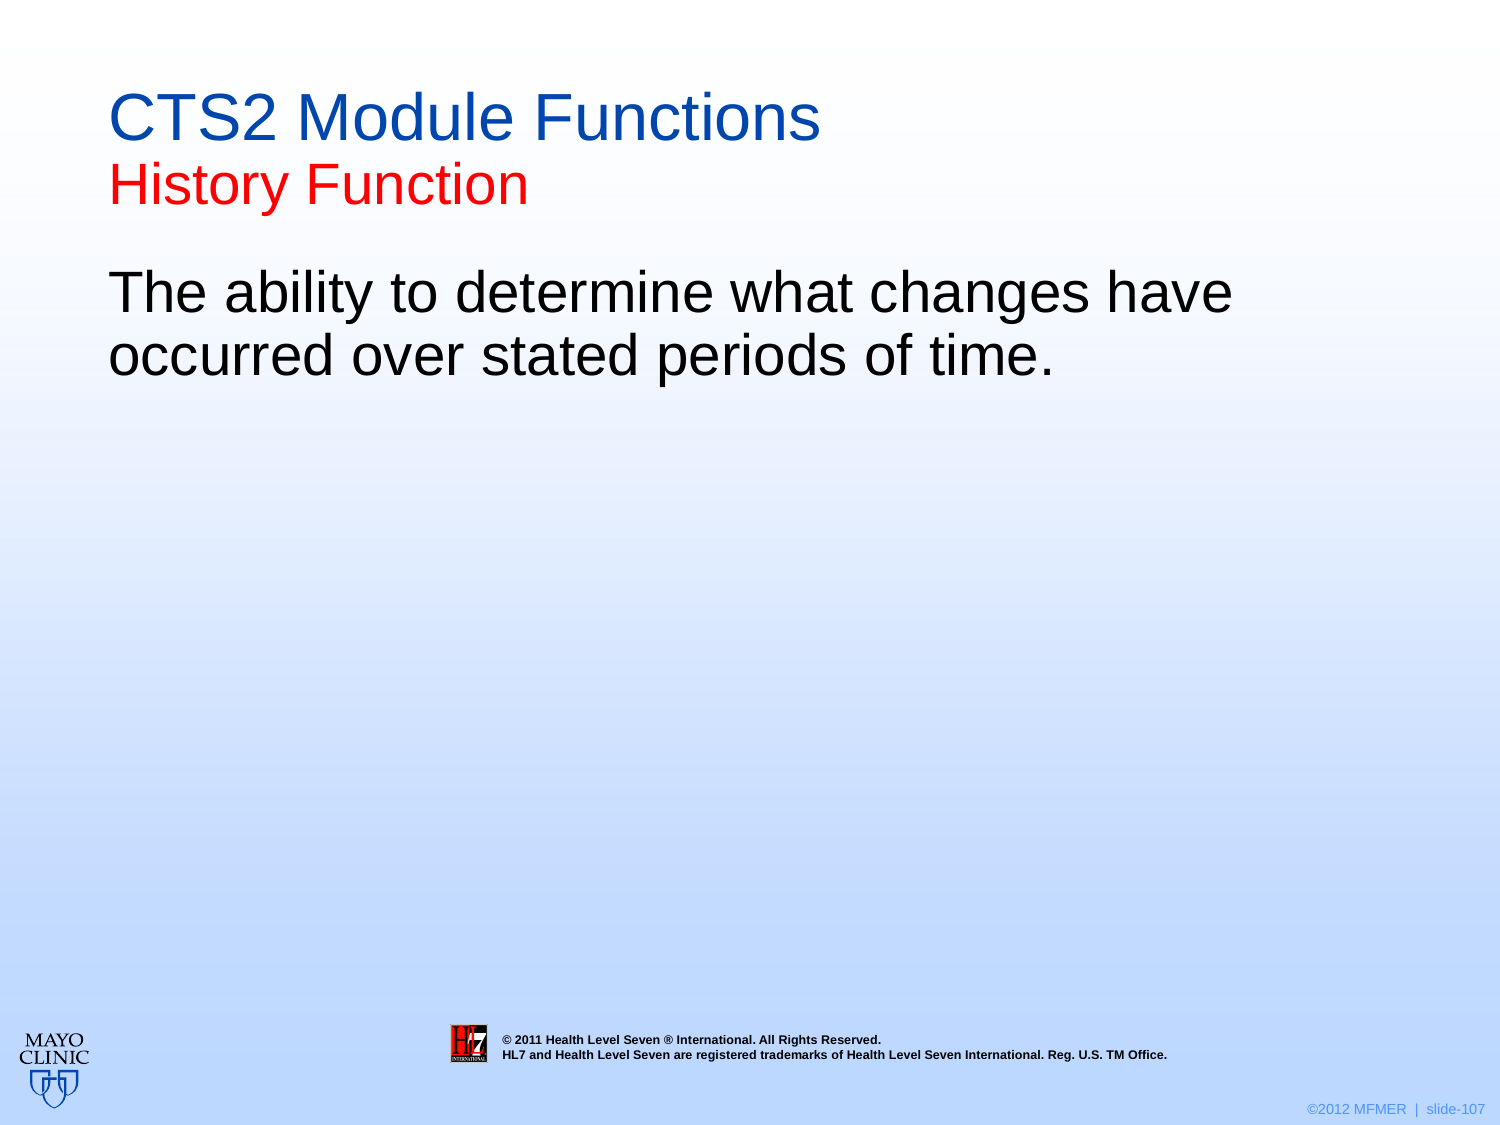

# CTS2 Module Functions History Function
The ability to determine what changes have occurred over stated periods of time.